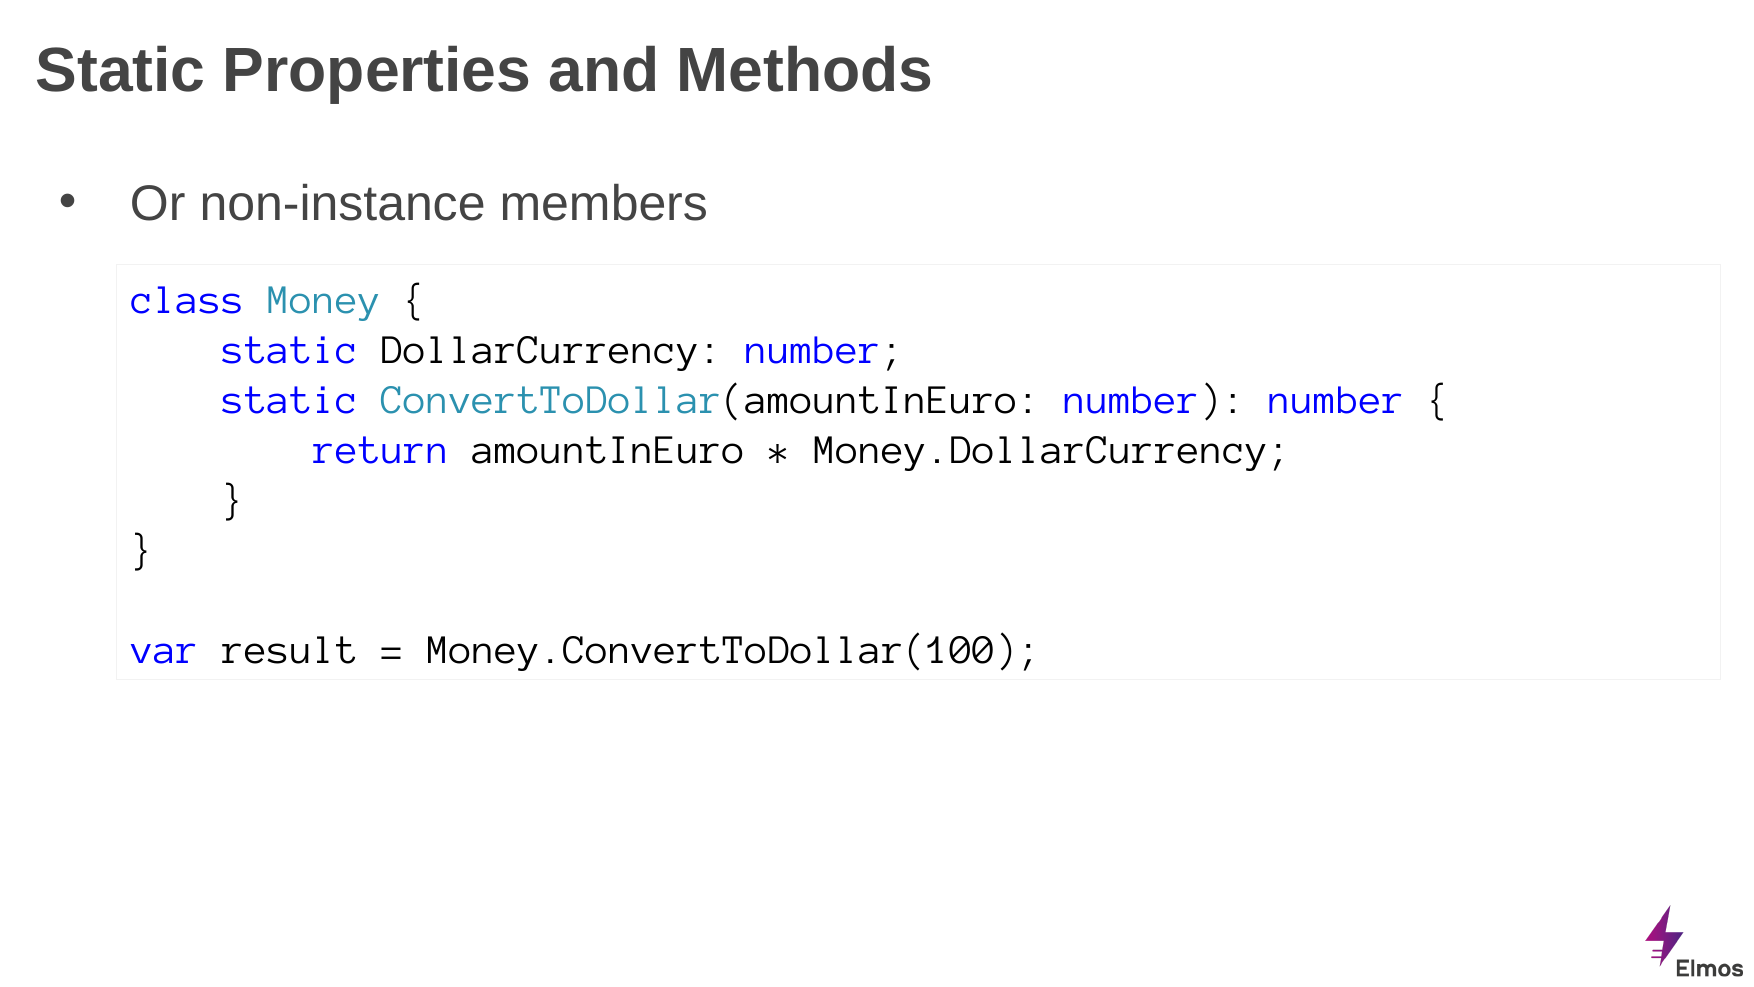

# Static Properties and Methods
Or non-instance members

class Money {
    static DollarCurrency: number;
    static ConvertToDollar(amountInEuro: number): number {
        return amountInEuro * Money.DollarCurrency;
    }
}

var result = Money.ConvertToDollar(100);